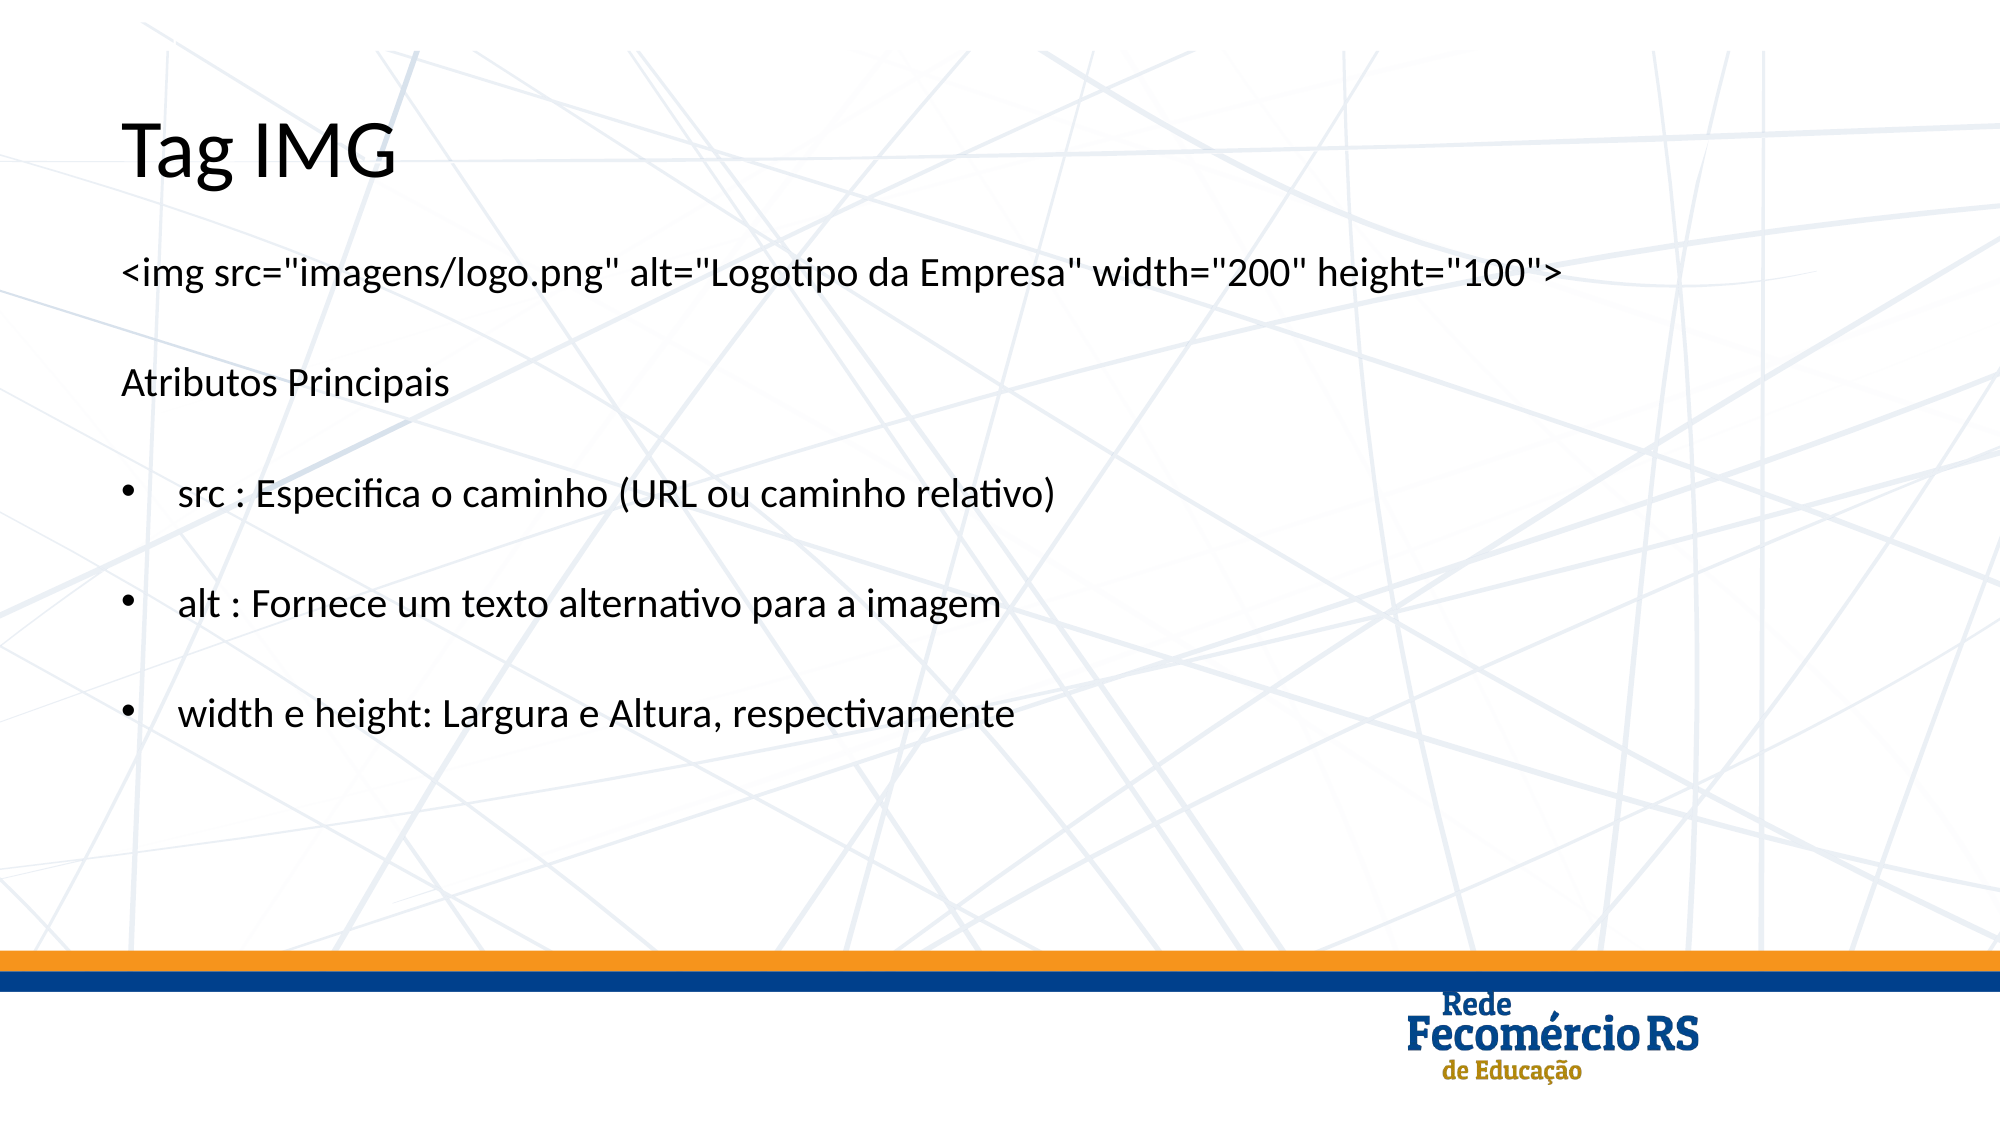

Tag IMG
<img src="imagens/logo.png" alt="Logotipo da Empresa" width="200" height="100">

Atributos Principais

src : Especifica o caminho (URL ou caminho relativo)

alt : Fornece um texto alternativo para a imagem

width e height: Largura e Altura, respectivamente